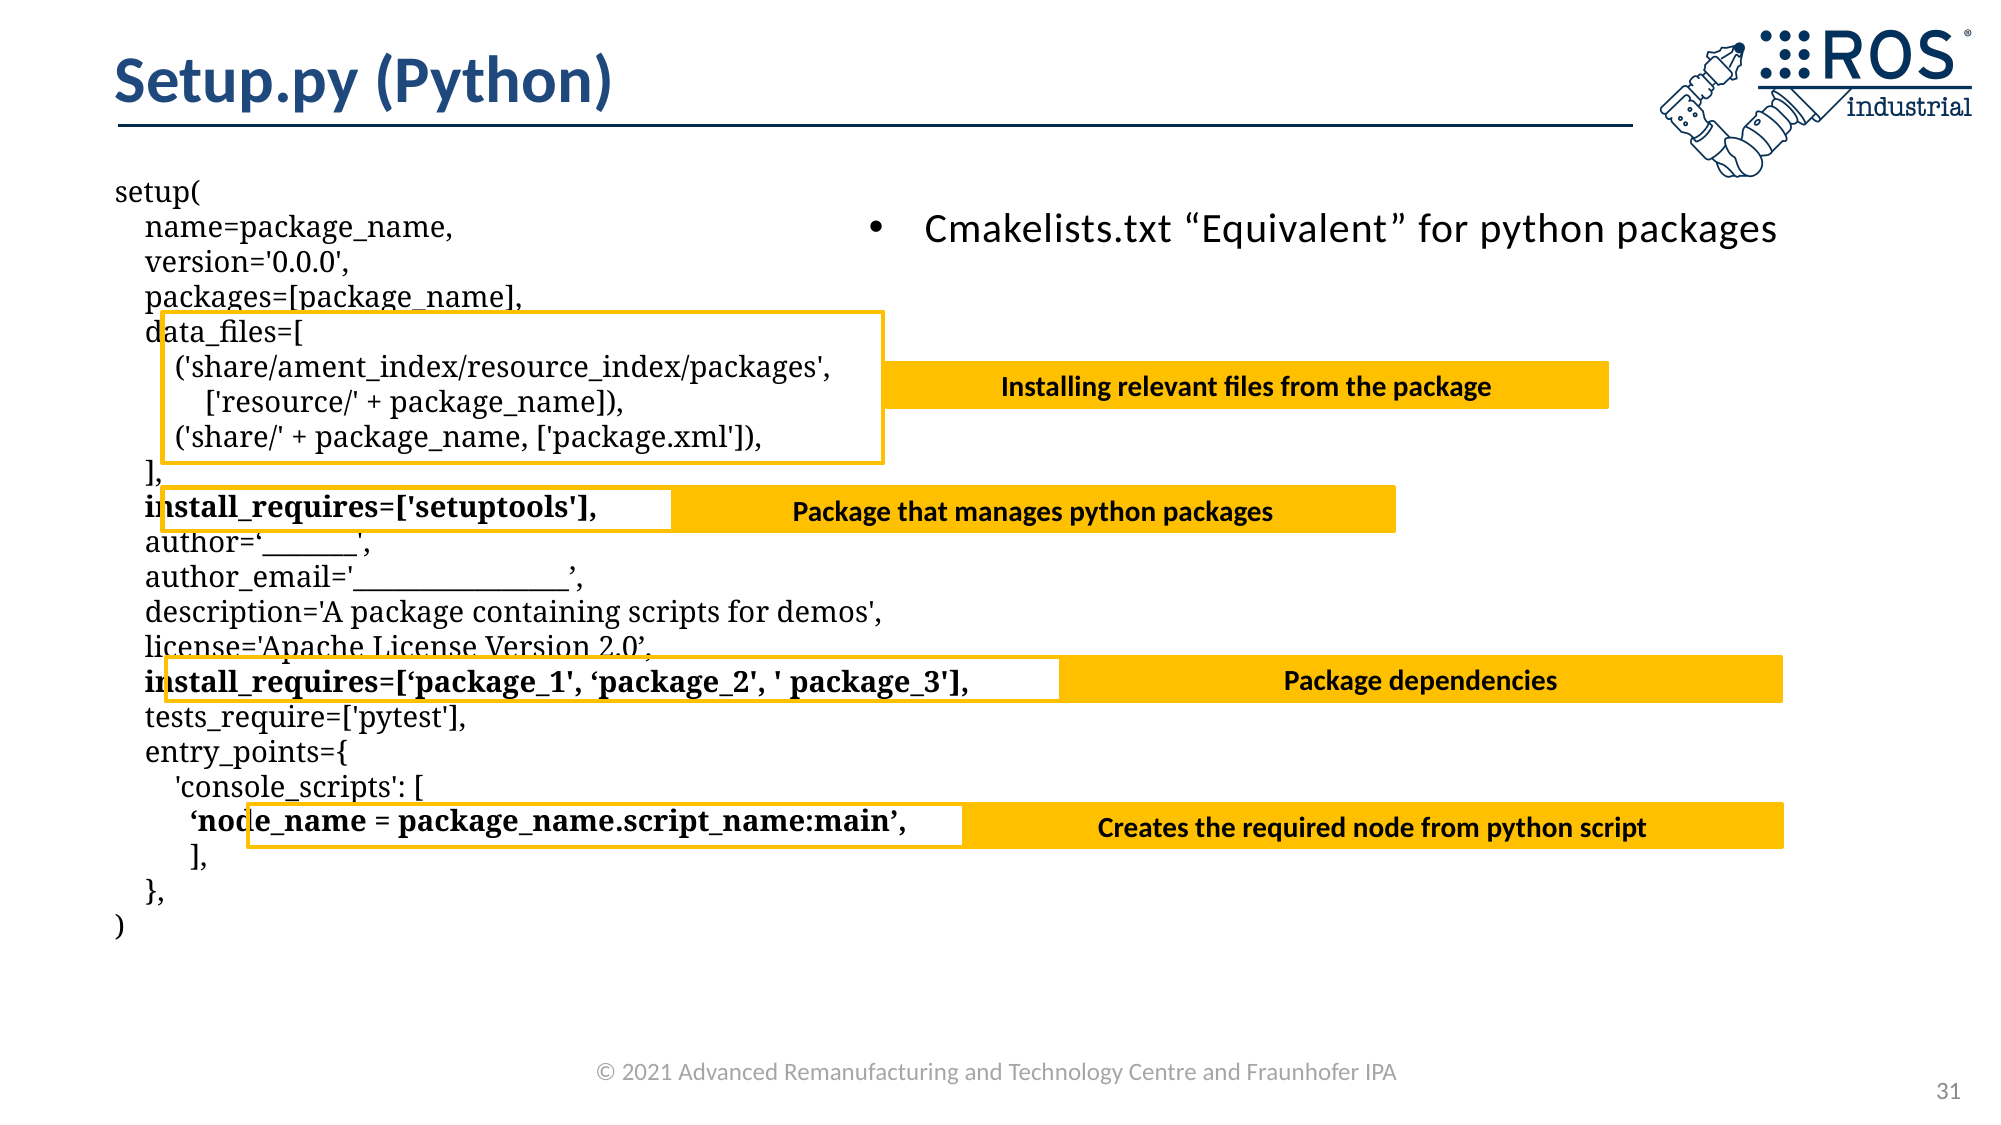

# Setup.py (Python)
setup(
    name=package_name,
    version='0.0.0',
    packages=[package_name],
    data_files=[
        ('share/ament_index/resource_index/packages',
            ['resource/' + package_name]),
        ('share/' + package_name, ['package.xml']),
    ],
    install_requires=['setuptools'],
    author=‘_______',
    author_email='________________’,
    description='A package containing scripts for demos',
    license='Apache License Version 2.0’,
    install_requires=[‘package_1', ‘package_2', ' package_3'],
    tests_require=['pytest'],
    entry_points={
        'console_scripts': [
          ‘node_name = package_name.script_name:main’,
          ],
    },
)
Cmakelists.txt “Equivalent” for python packages

Installing relevant files from the package

Package that manages python packages

Package dependencies

Creates the required node from python script
31